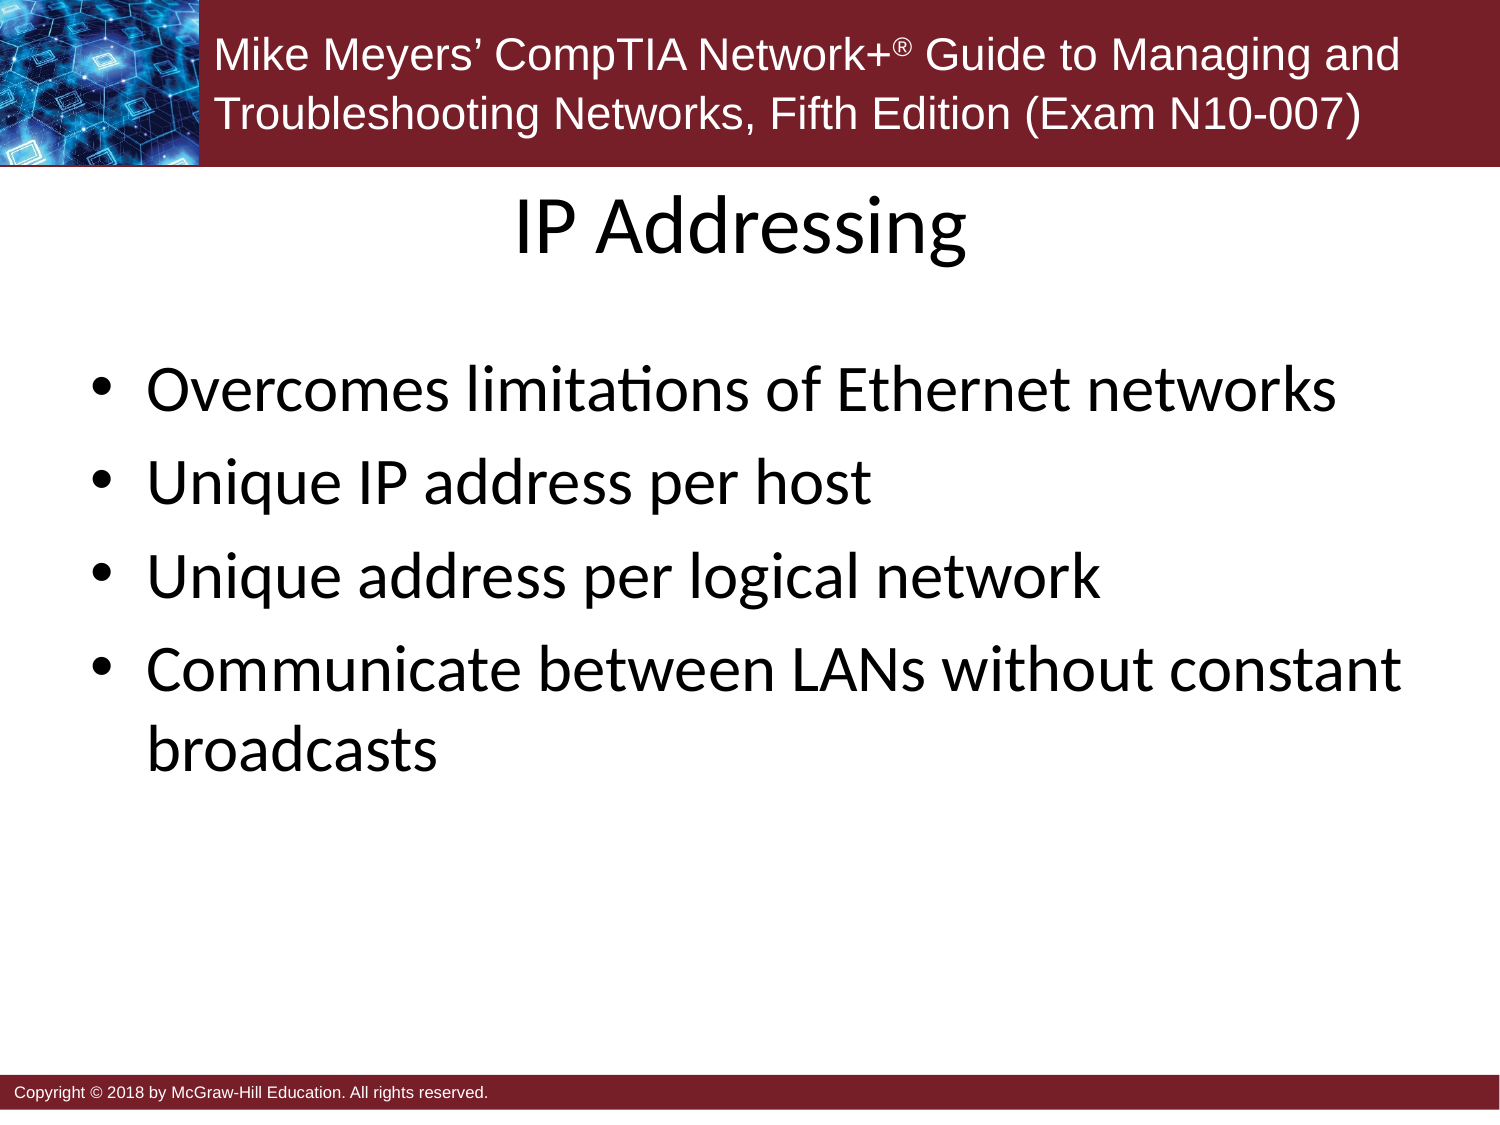

# IP Addressing
Overcomes limitations of Ethernet networks
Unique IP address per host
Unique address per logical network
Communicate between LANs without constant broadcasts